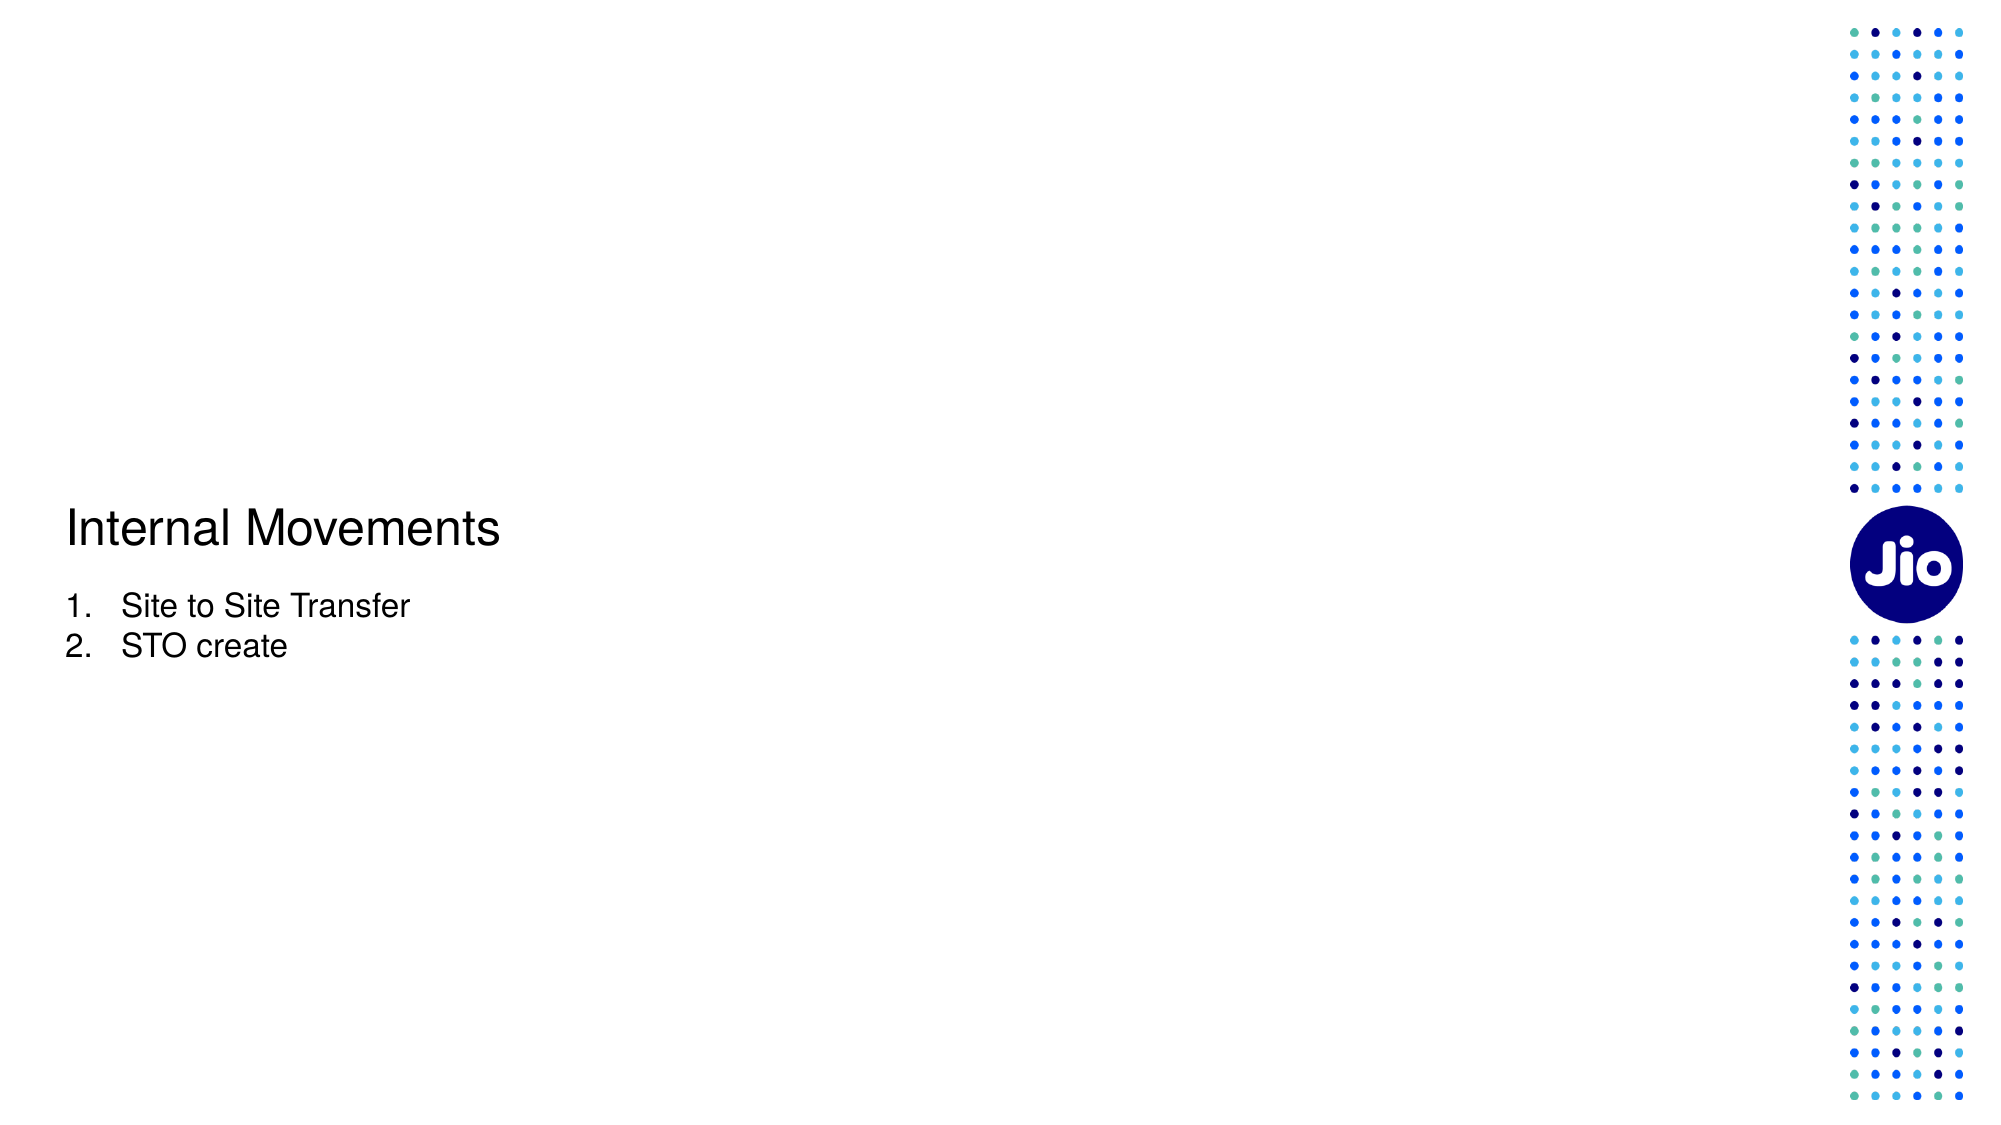

Internal Movements
Site to Site Transfer
STO create